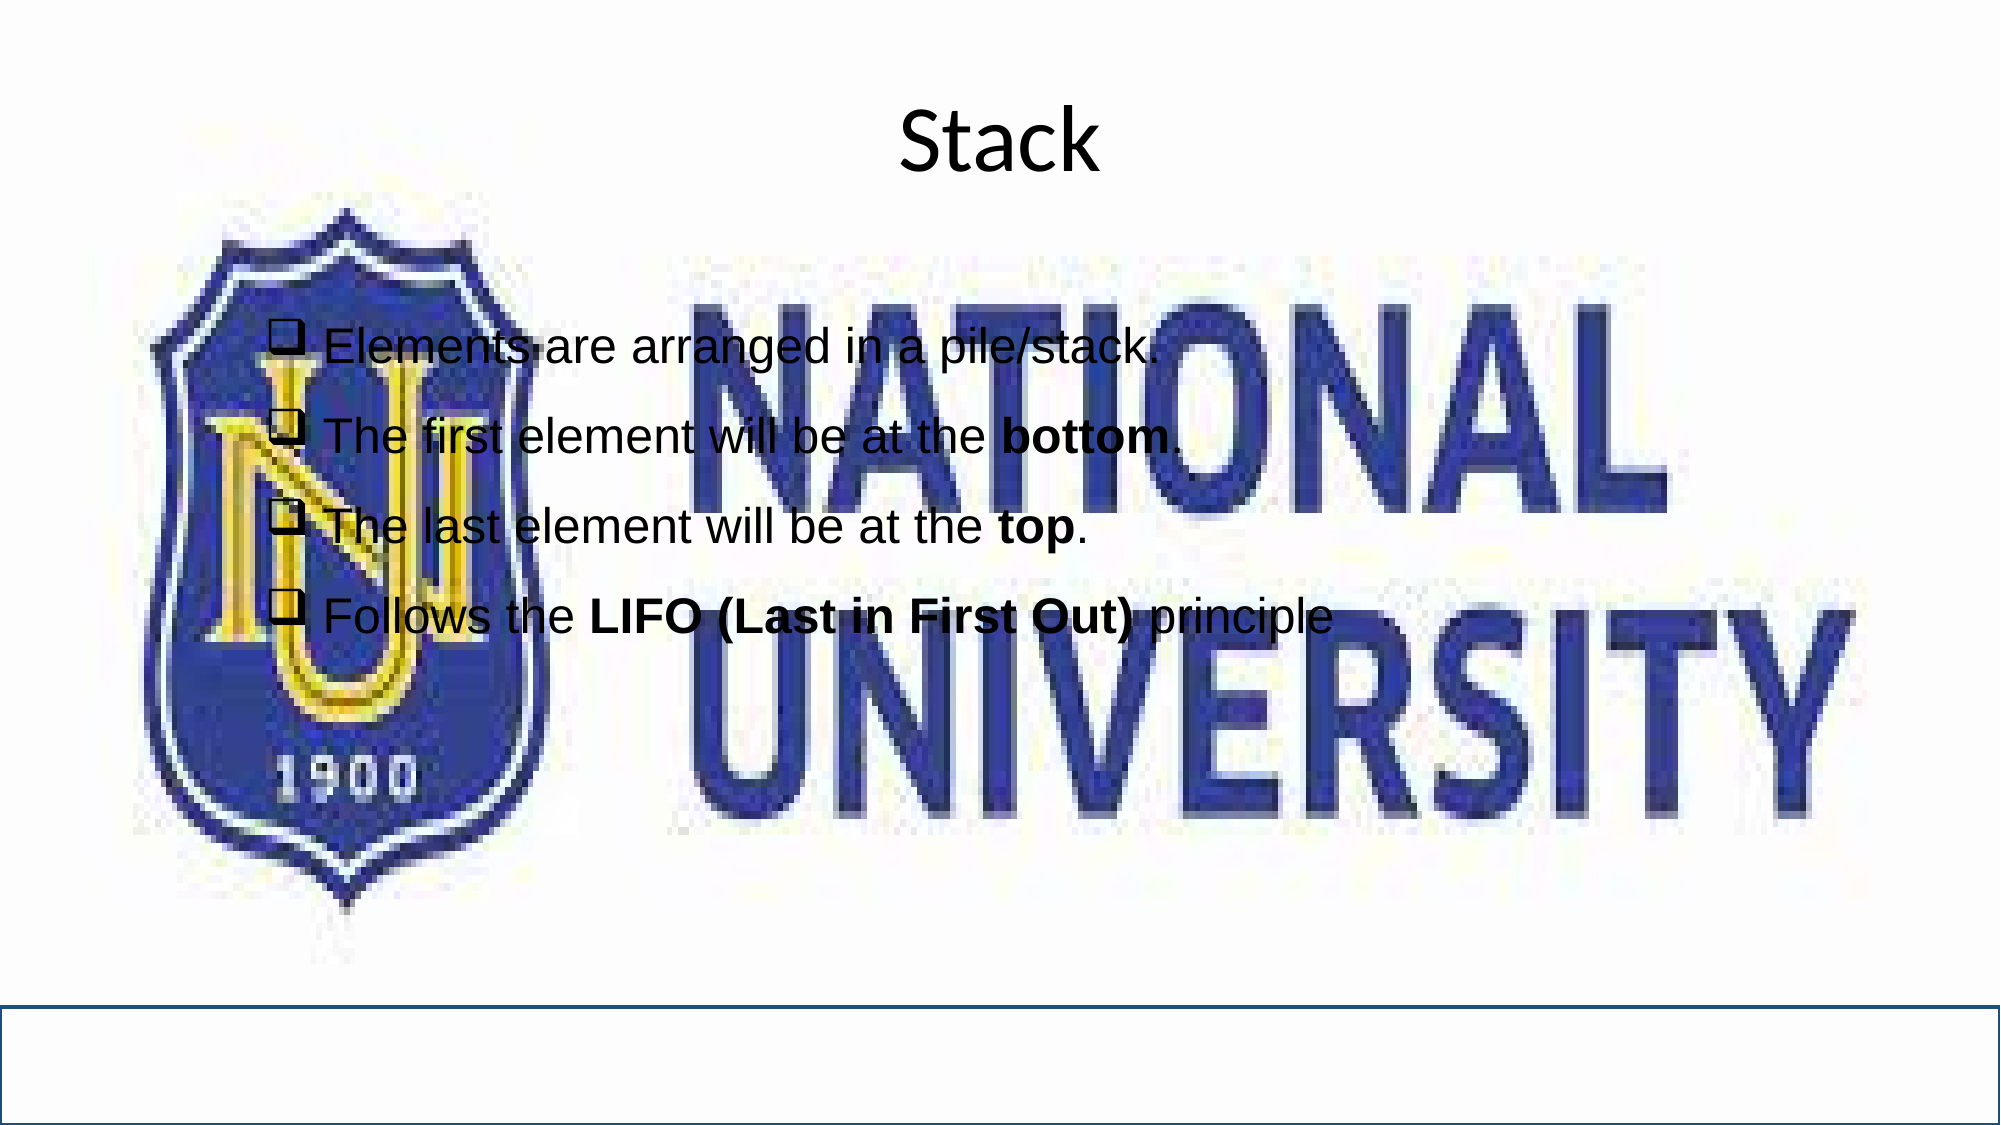

# Stack

Elements are arranged in a pile/stack.
The first element will be at the bottom.
The last element will be at the top.
Follows the LIFO (Last in First Out) principle